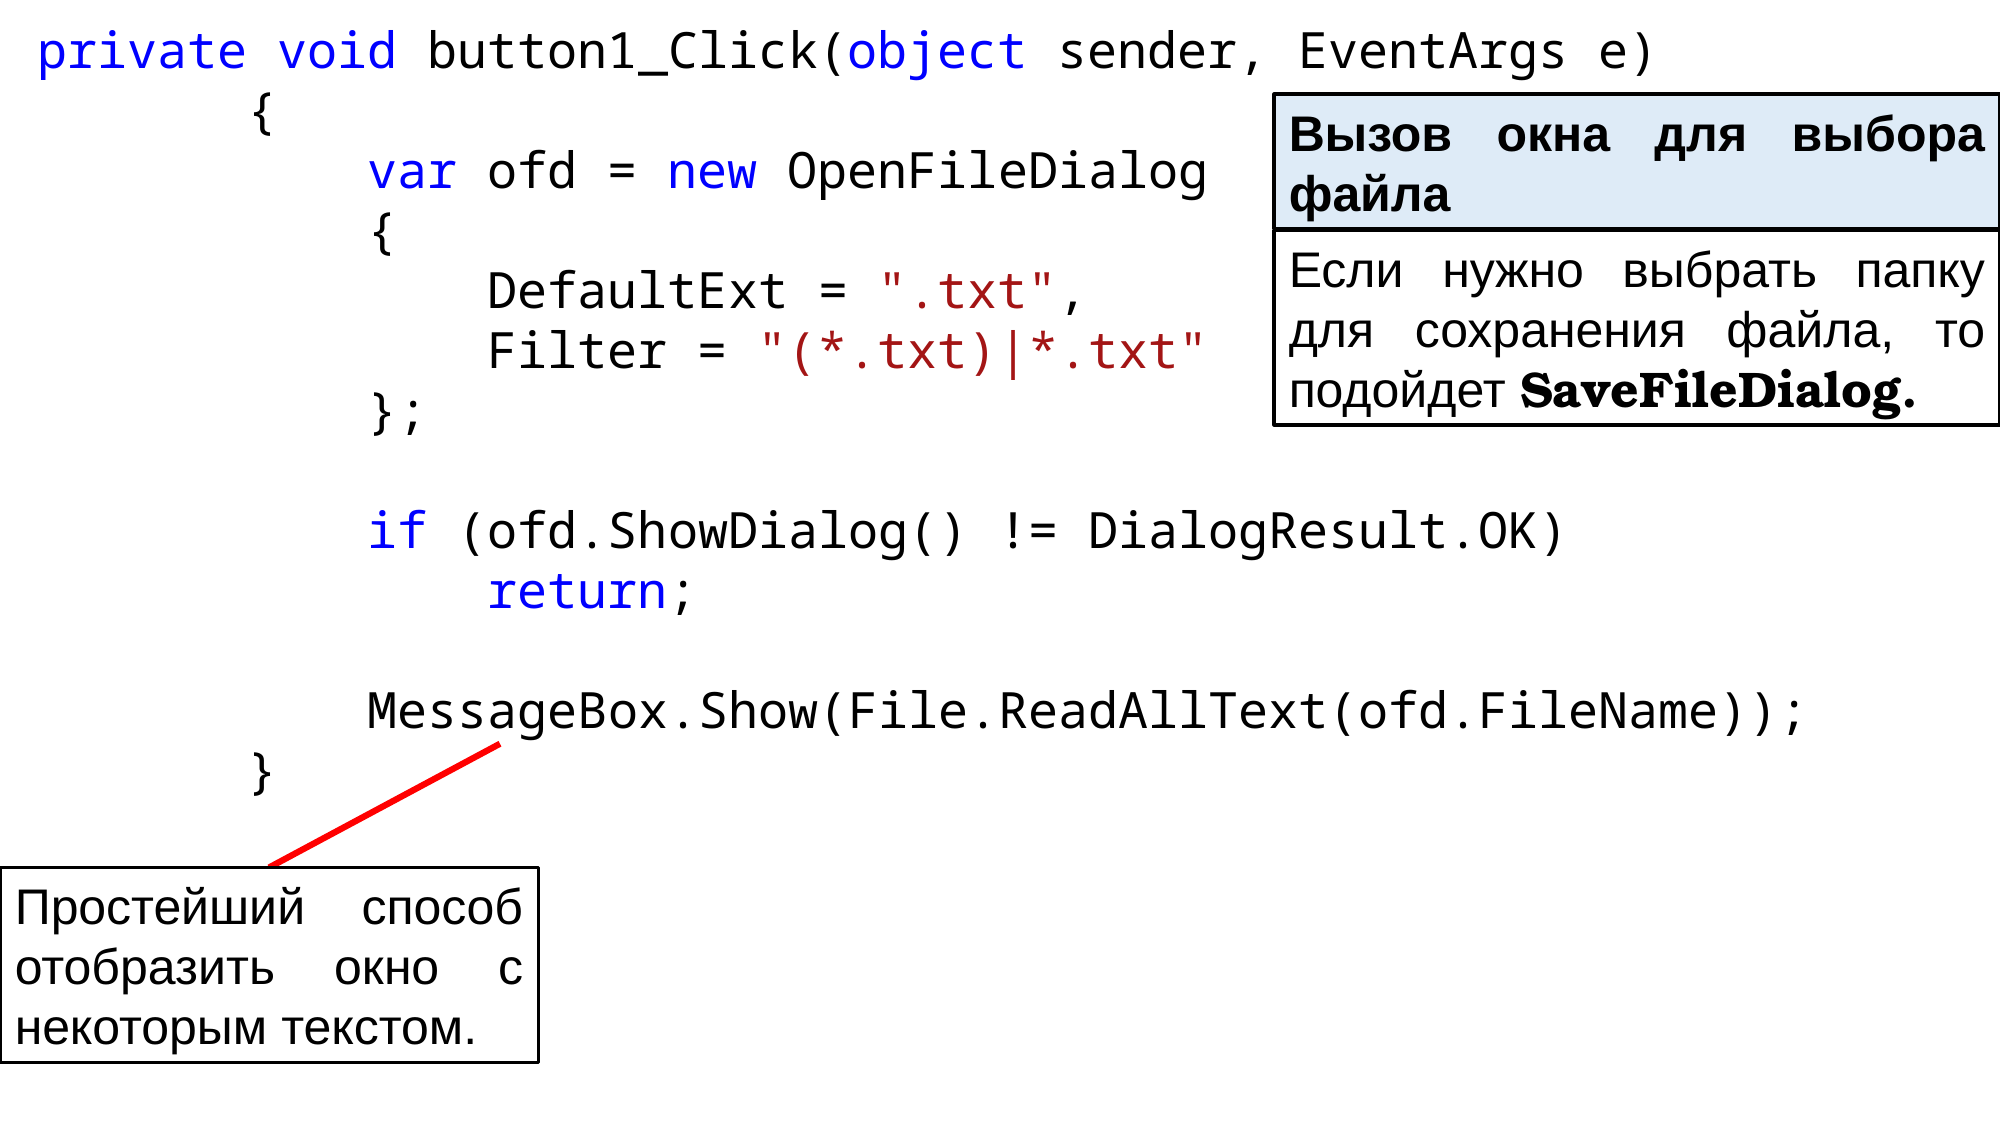

private void button1_Click(object sender, EventArgs e)
        {
            var ofd = new OpenFileDialog
            {
                DefaultExt = ".txt",
                Filter = "(*.txt)|*.txt"
            };

            if (ofd.ShowDialog() != DialogResult.OK)
                return;

            MessageBox.Show(File.ReadAllText(ofd.FileName));
        }
Вызов окна для выбора файла
Если нужно выбрать папку для сохранения файла, то подойдет SaveFileDialog.
Простейший способ отобразить окно с некоторым текстом.